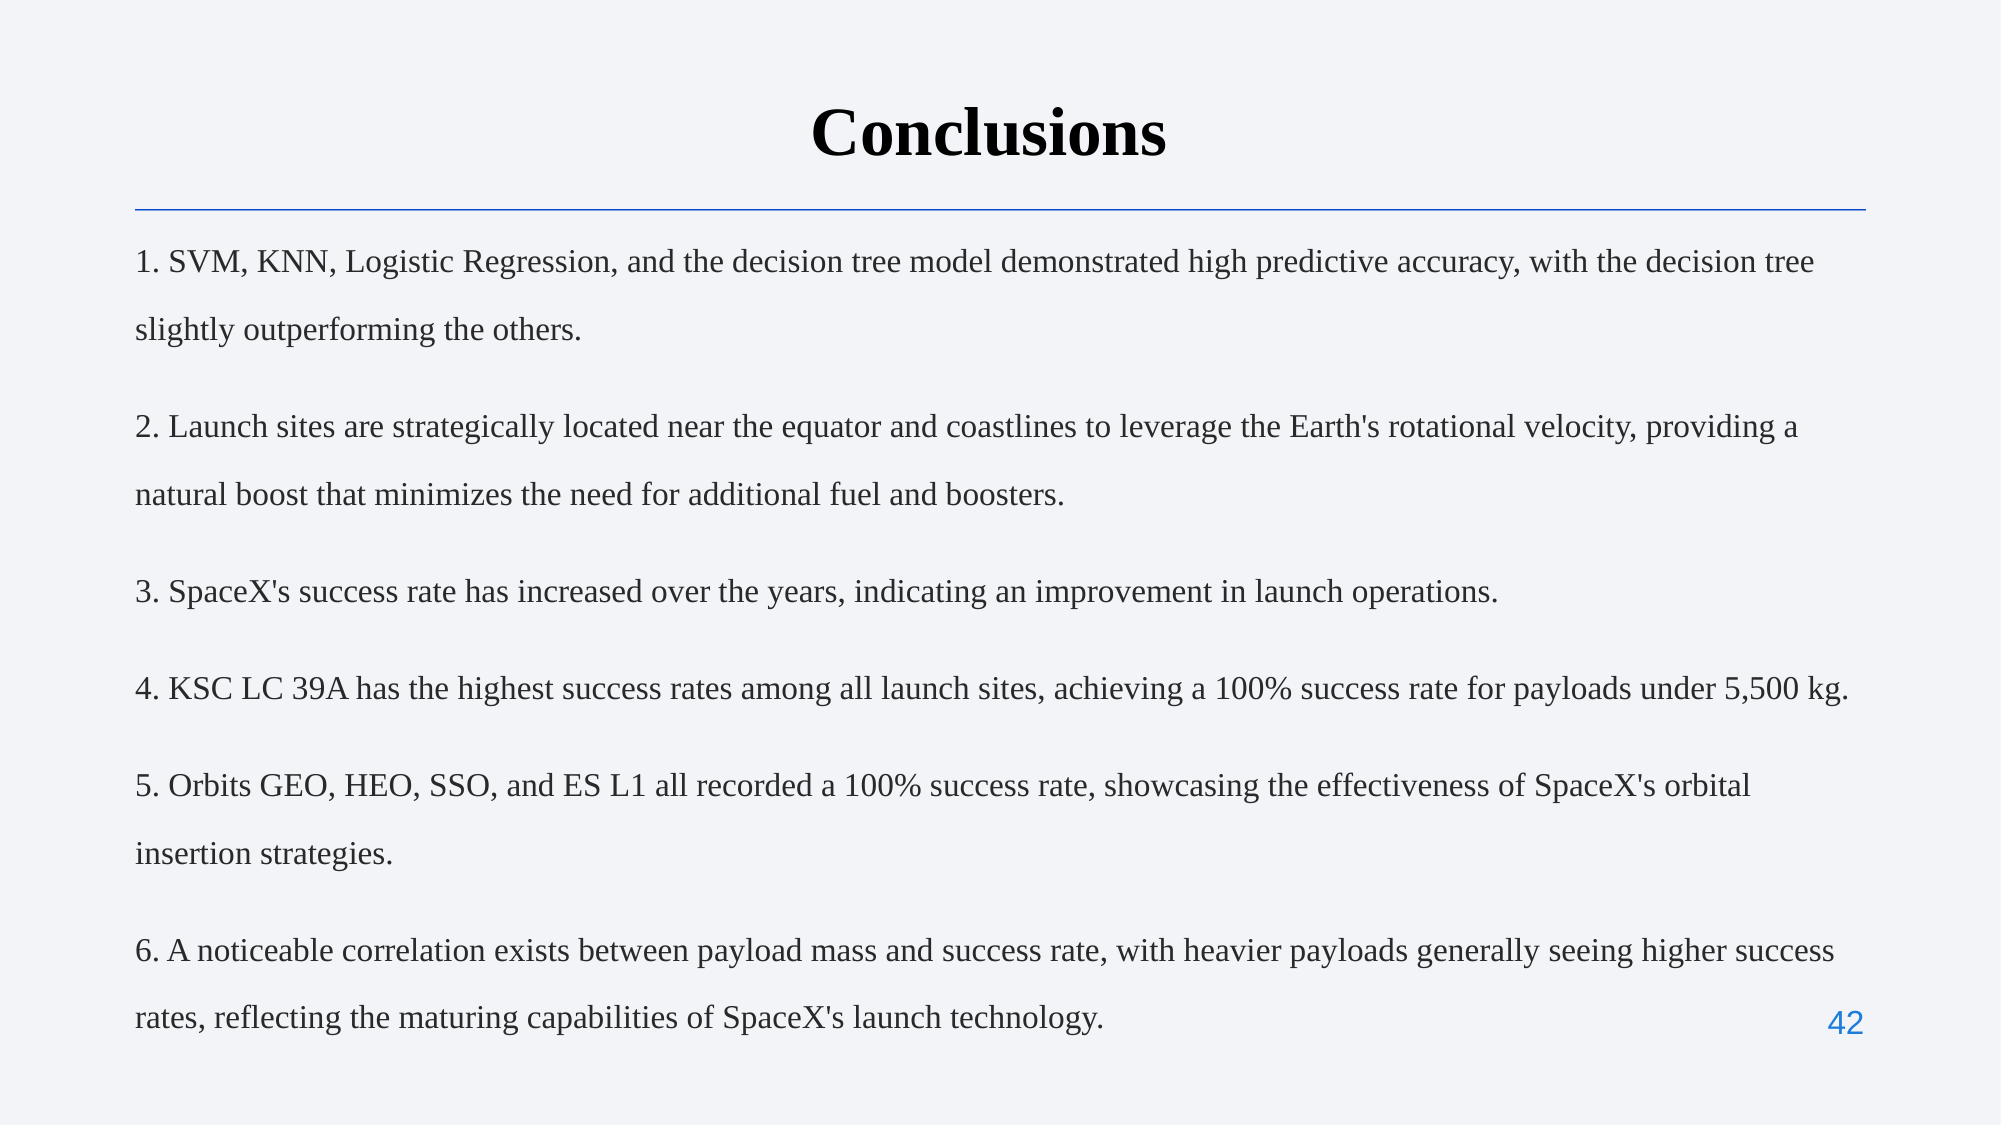

Conclusions
1. SVM, KNN, Logistic Regression, and the decision tree model demonstrated high predictive accuracy, with the decision tree slightly outperforming the others.
2. Launch sites are strategically located near the equator and coastlines to leverage the Earth's rotational velocity, providing a natural boost that minimizes the need for additional fuel and boosters.
3. SpaceX's success rate has increased over the years, indicating an improvement in launch operations.
4. KSC LC 39A has the highest success rates among all launch sites, achieving a 100% success rate for payloads under 5,500 kg.
5. Orbits GEO, HEO, SSO, and ES L1 all recorded a 100% success rate, showcasing the effectiveness of SpaceX's orbital insertion strategies.
6. A noticeable correlation exists between payload mass and success rate, with heavier payloads generally seeing higher success rates, reflecting the maturing capabilities of SpaceX's launch technology.
42